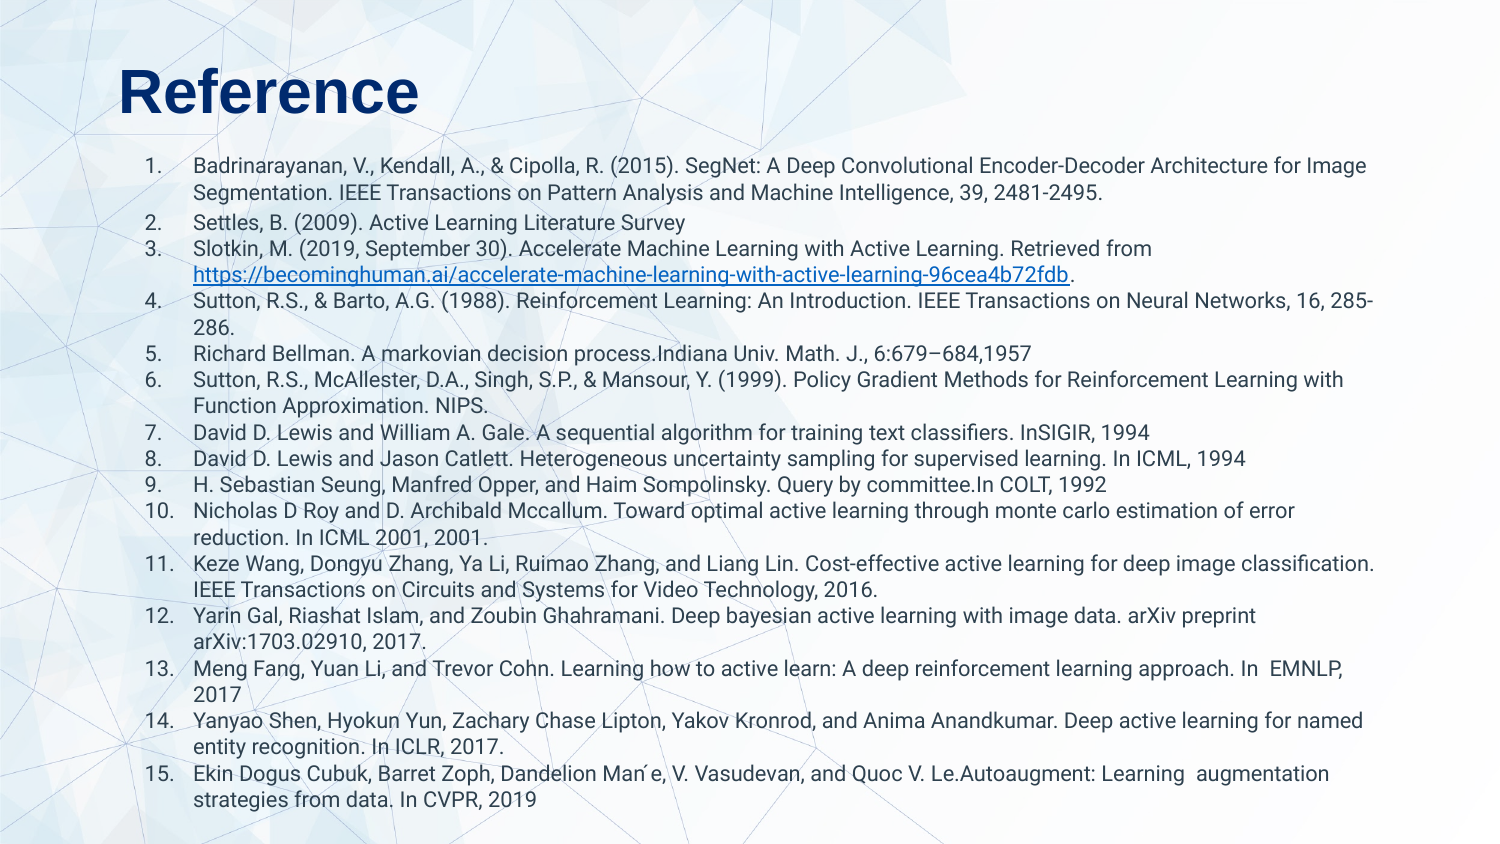

Reference
Badrinarayanan, V., Kendall, A., & Cipolla, R. (2015). SegNet: A Deep Convolutional Encoder-Decoder Architecture for Image Segmentation. IEEE Transactions on Pattern Analysis and Machine Intelligence, 39, 2481-2495.
Settles, B. (2009). Active Learning Literature Survey
Slotkin, M. (2019, September 30). Accelerate Machine Learning with Active Learning. Retrieved from https://becominghuman.ai/accelerate-machine-learning-with-active-learning-96cea4b72fdb.
Sutton, R.S., & Barto, A.G. (1988). Reinforcement Learning: An Introduction. IEEE Transactions on Neural Networks, 16, 285-286.
Richard Bellman. A markovian decision process.Indiana Univ. Math. J., 6:679–684,1957
Sutton, R.S., McAllester, D.A., Singh, S.P., & Mansour, Y. (1999). Policy Gradient Methods for Reinforcement Learning with Function Approximation. NIPS.
David D. Lewis and William A. Gale. A sequential algorithm for training text classifiers. InSIGIR, 1994
David D. Lewis and Jason Catlett. Heterogeneous uncertainty sampling for supervised learning. In ICML, 1994
H. Sebastian Seung, Manfred Opper, and Haim Sompolinsky. Query by committee.In COLT, 1992
Nicholas D Roy and D. Archibald Mccallum. Toward optimal active learning through monte carlo estimation of error reduction. In ICML 2001, 2001.
Keze Wang, Dongyu Zhang, Ya Li, Ruimao Zhang, and Liang Lin. Cost-effective active learning for deep image classification. IEEE Transactions on Circuits and Systems for Video Technology, 2016.
Yarin Gal, Riashat Islam, and Zoubin Ghahramani. Deep bayesian active learning with image data. arXiv preprint  arXiv:1703.02910, 2017.
Meng Fang, Yuan Li, and Trevor Cohn. Learning how to active learn: A deep reinforcement learning approach. In  EMNLP, 2017
Yanyao Shen, Hyokun Yun, Zachary Chase Lipton, Yakov Kronrod, and Anima Anandkumar. Deep active learning for named entity recognition. In ICLR, 2017.
Ekin Dogus Cubuk, Barret Zoph, Dandelion Man ́e, V. Vasudevan, and Quoc V. Le.Autoaugment: Learning  augmentation strategies from data. In CVPR, 2019